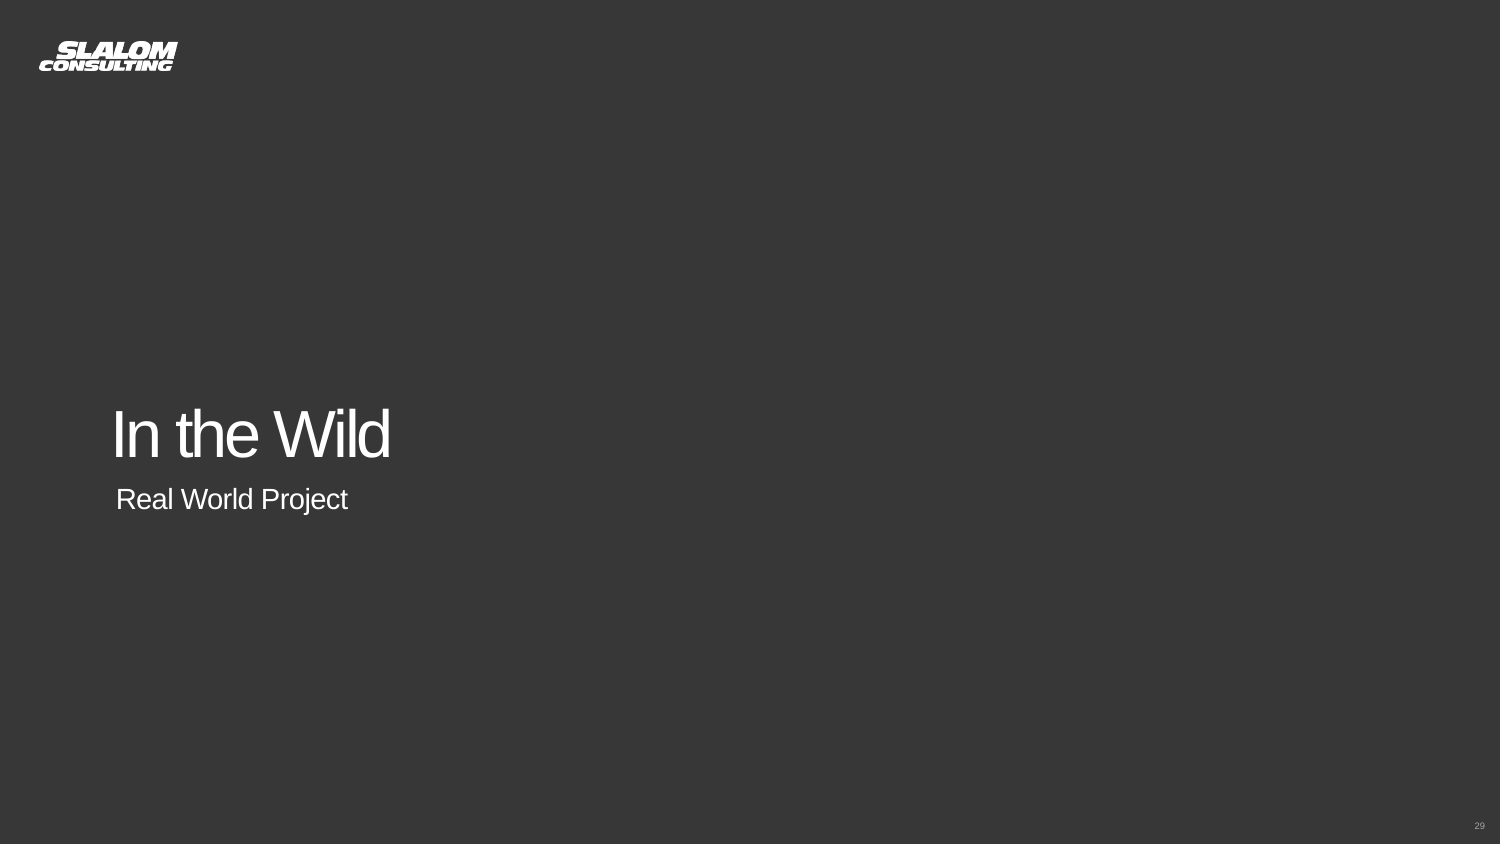

# In the Wild
Real World Project
29